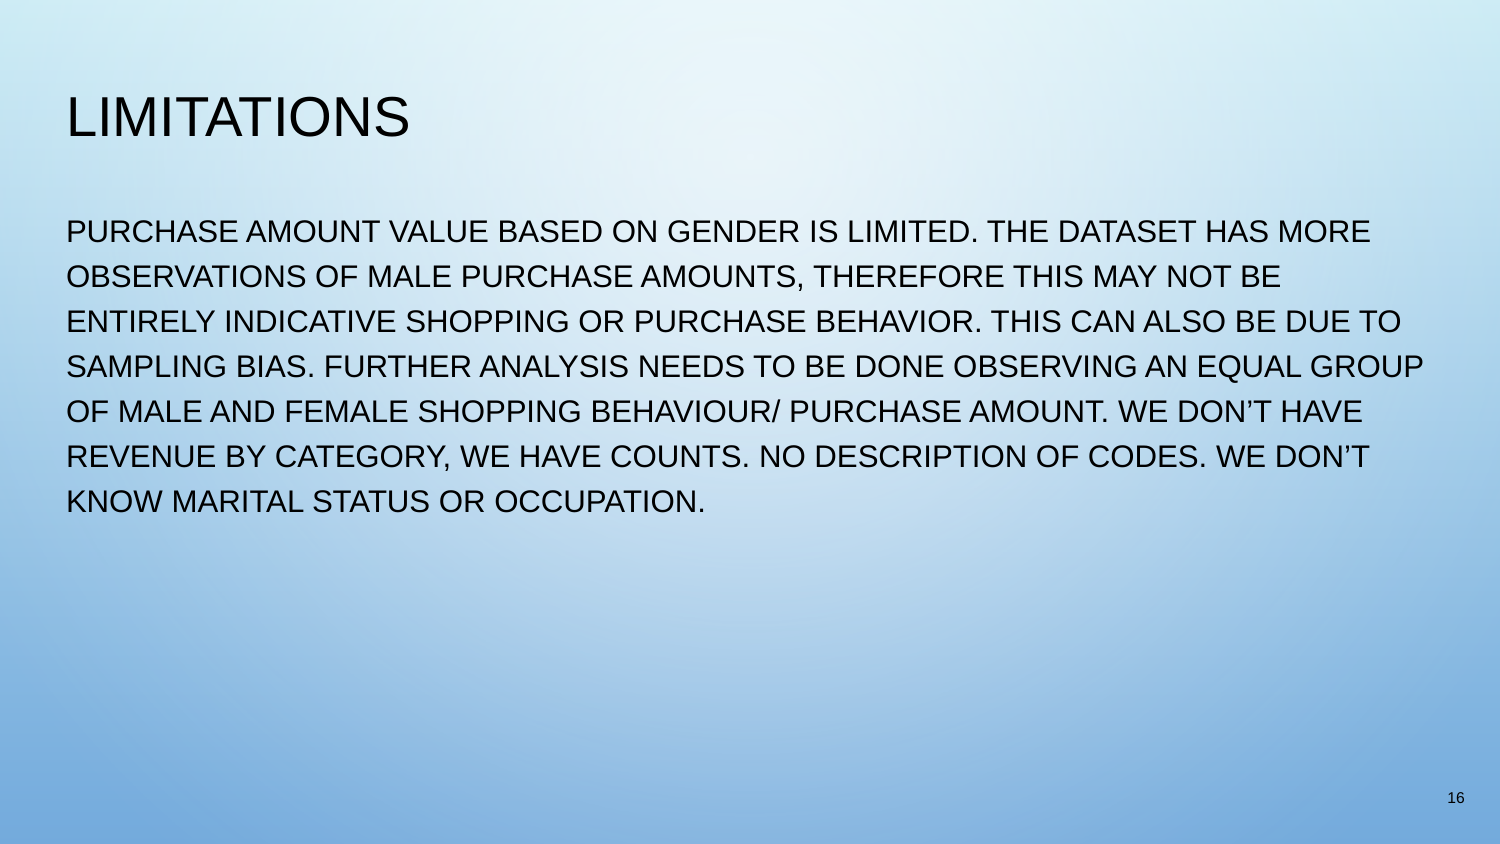

# Limitations
Purchase amount value based on gender is limited. The dataset has more observations of male purchase amounts, therefore this may not be entirely indicative shopping or purchase behavior. This can also be due to sampling bias. Further analysis needs to be done observing an equal group of male and female shopping behaviour/ purchase amount. We don’t have revenue by category, we have counts. No description of codes. We don’t know marital status or occupation.
16